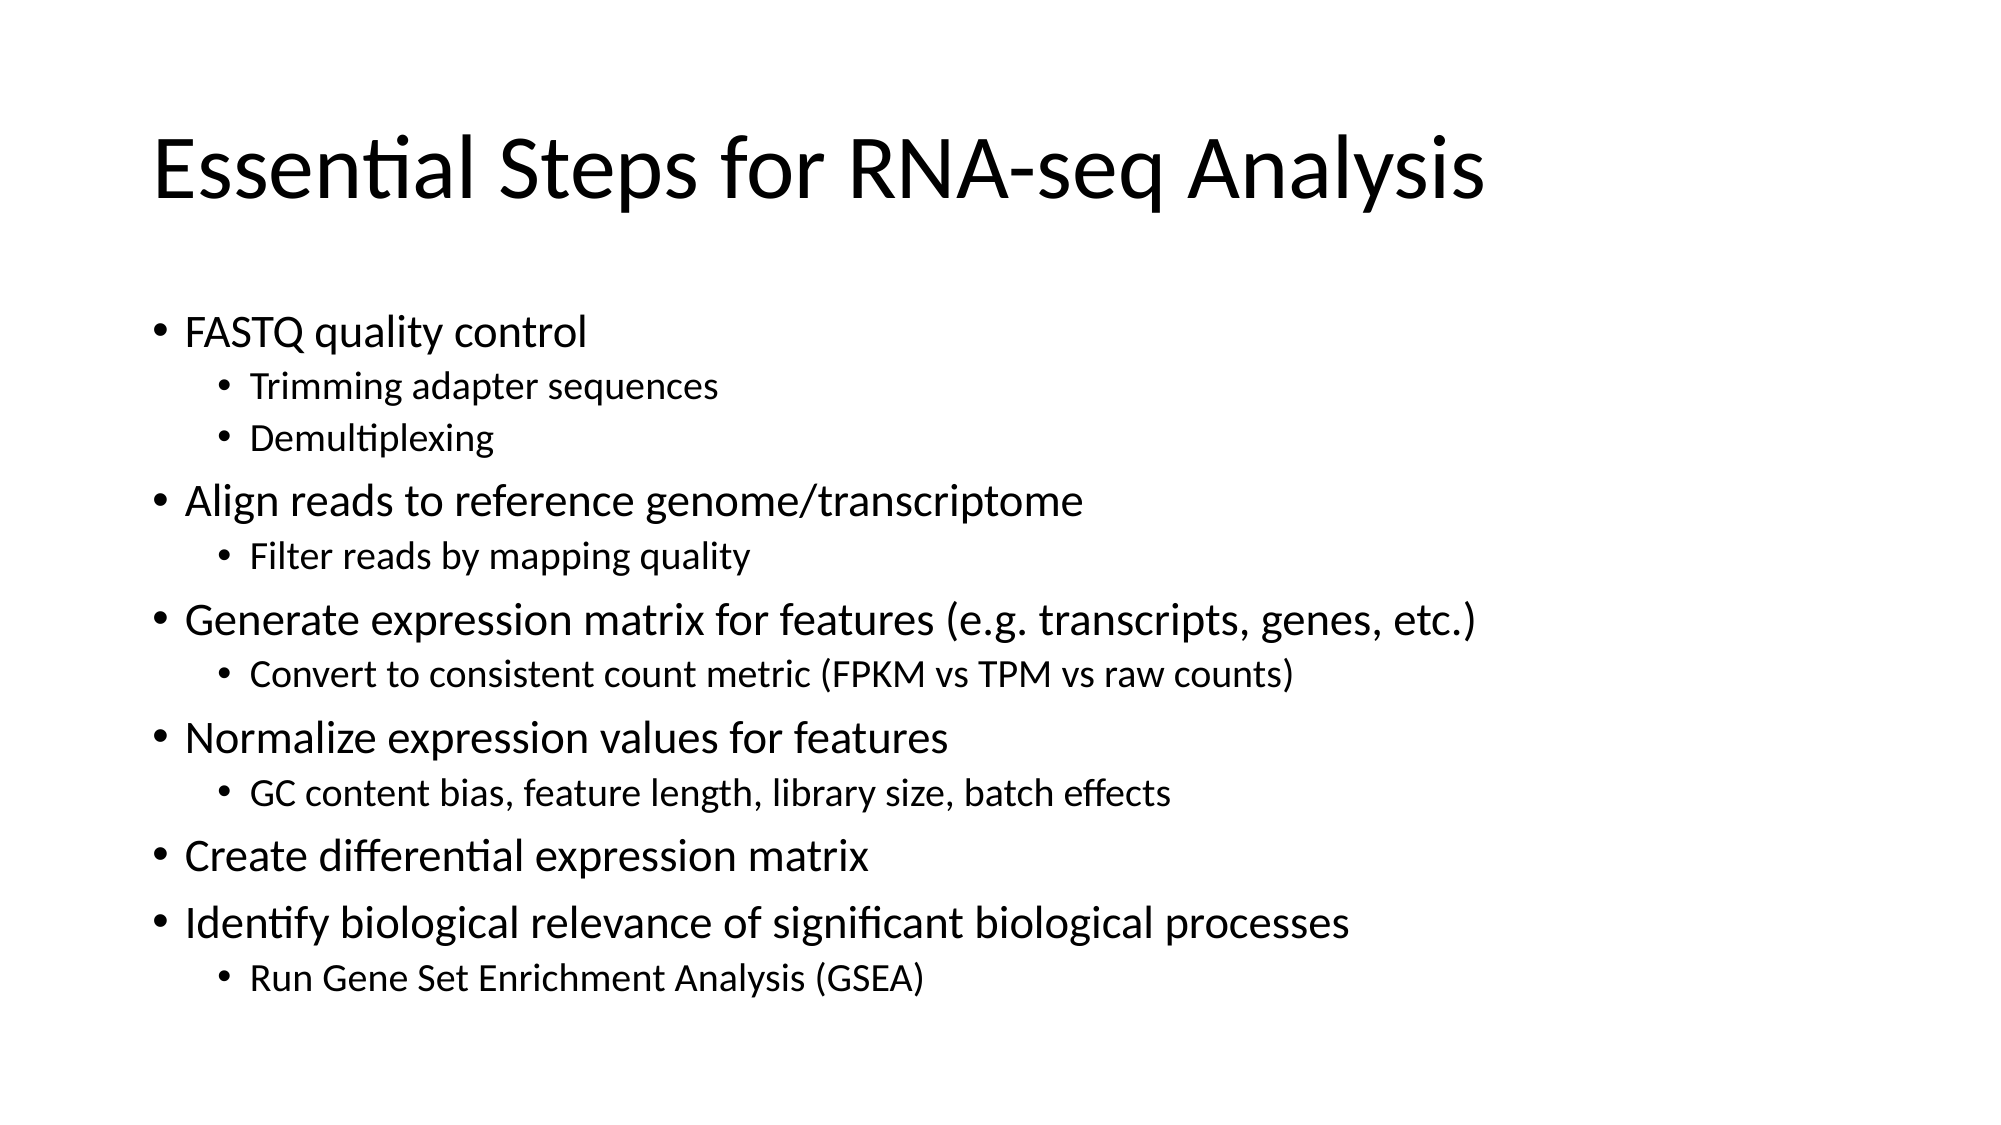

# Essential Steps for RNA-seq Analysis
FASTQ quality control
Trimming adapter sequences
Demultiplexing
Align reads to reference genome/transcriptome
Filter reads by mapping quality
Generate expression matrix for features (e.g. transcripts, genes, etc.)
Convert to consistent count metric (FPKM vs TPM vs raw counts)
Normalize expression values for features
GC content bias, feature length, library size, batch effects
Create differential expression matrix
Identify biological relevance of significant biological processes
Run Gene Set Enrichment Analysis (GSEA)